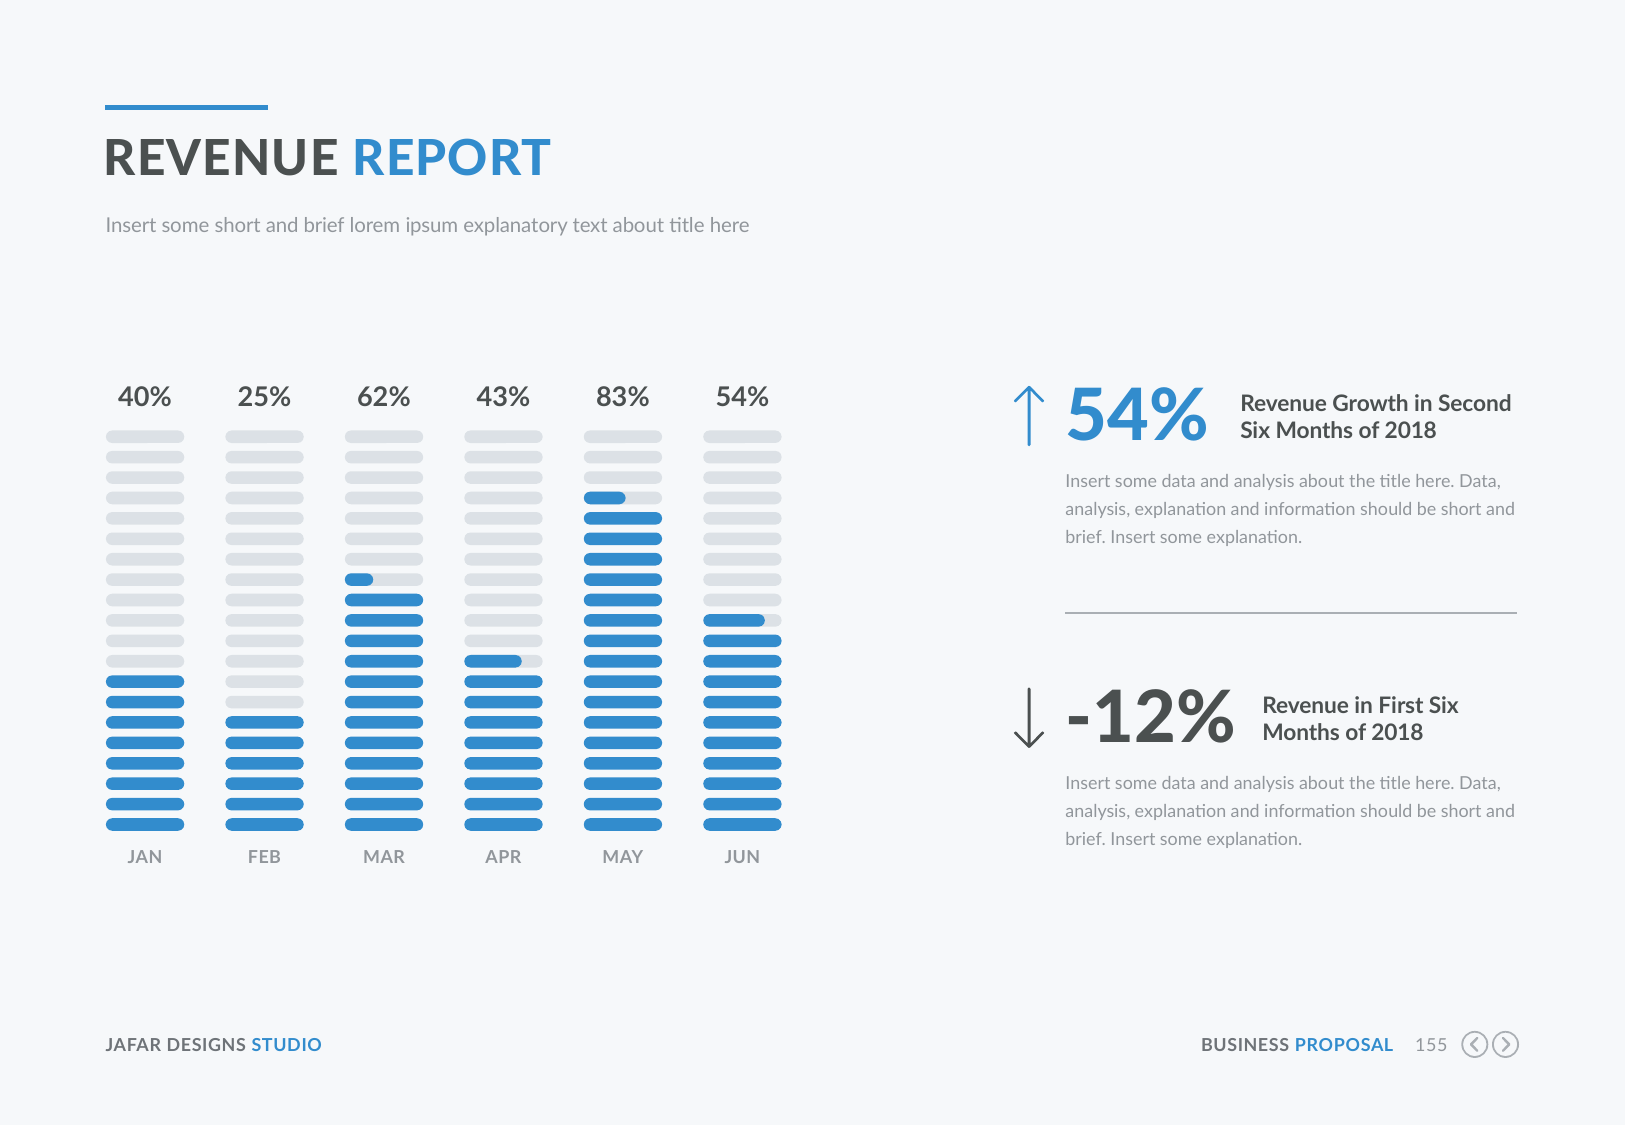

Revenue Report
Insert some short and brief lorem ipsum explanatory text about title here
54%
Revenue Growth in Second Six Months of 2018
40%

Jan
25%

Feb
62%

Mar
43%

Apr
83%

May
54%

Jun

Insert some data and analysis about the title here. Data, analysis, explanation and information should be short and brief. Insert some explanation.
-12%
Revenue in First Six Months of 2018

Insert some data and analysis about the title here. Data, analysis, explanation and information should be short and brief. Insert some explanation.